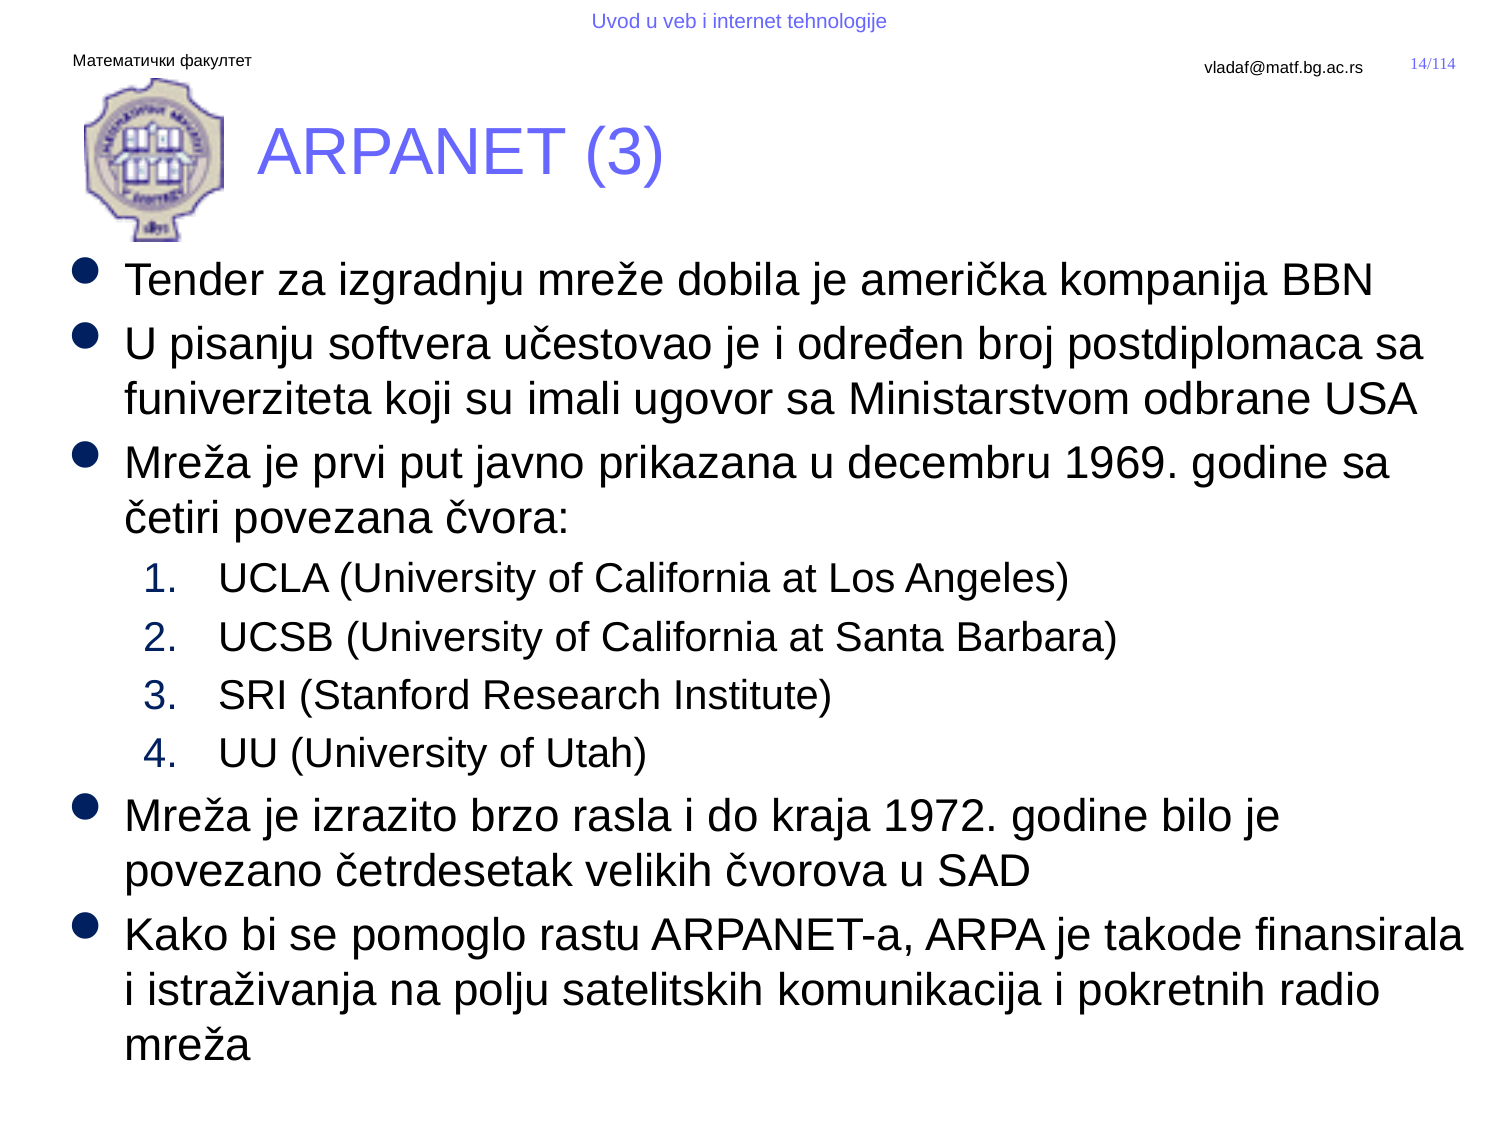

# ARPANET (3)
Tender za izgradnju mreže dobila je američka kompanija BBN
U pisanju softvera učestovao je i određen broj postdiplomaca sa funiverziteta koji su imali ugovor sa Ministarstvom odbrane USA
Mreža je prvi put javno prikazana u decembru 1969. godine sa četiri povezana čvora:
UCLA (University of California at Los Angeles)
UCSB (University of California at Santa Barbara)
SRI (Stanford Research Institute)
UU (University of Utah)
Mreža je izrazito brzo rasla i do kraja 1972. godine bilo je povezano četrdesetak velikih čvorova u SAD
Kako bi se pomoglo rastu ARPANET-a, ARPA je takode finansirala i istraživanja na polju satelitskih komunikacija i pokretnih radio mreža